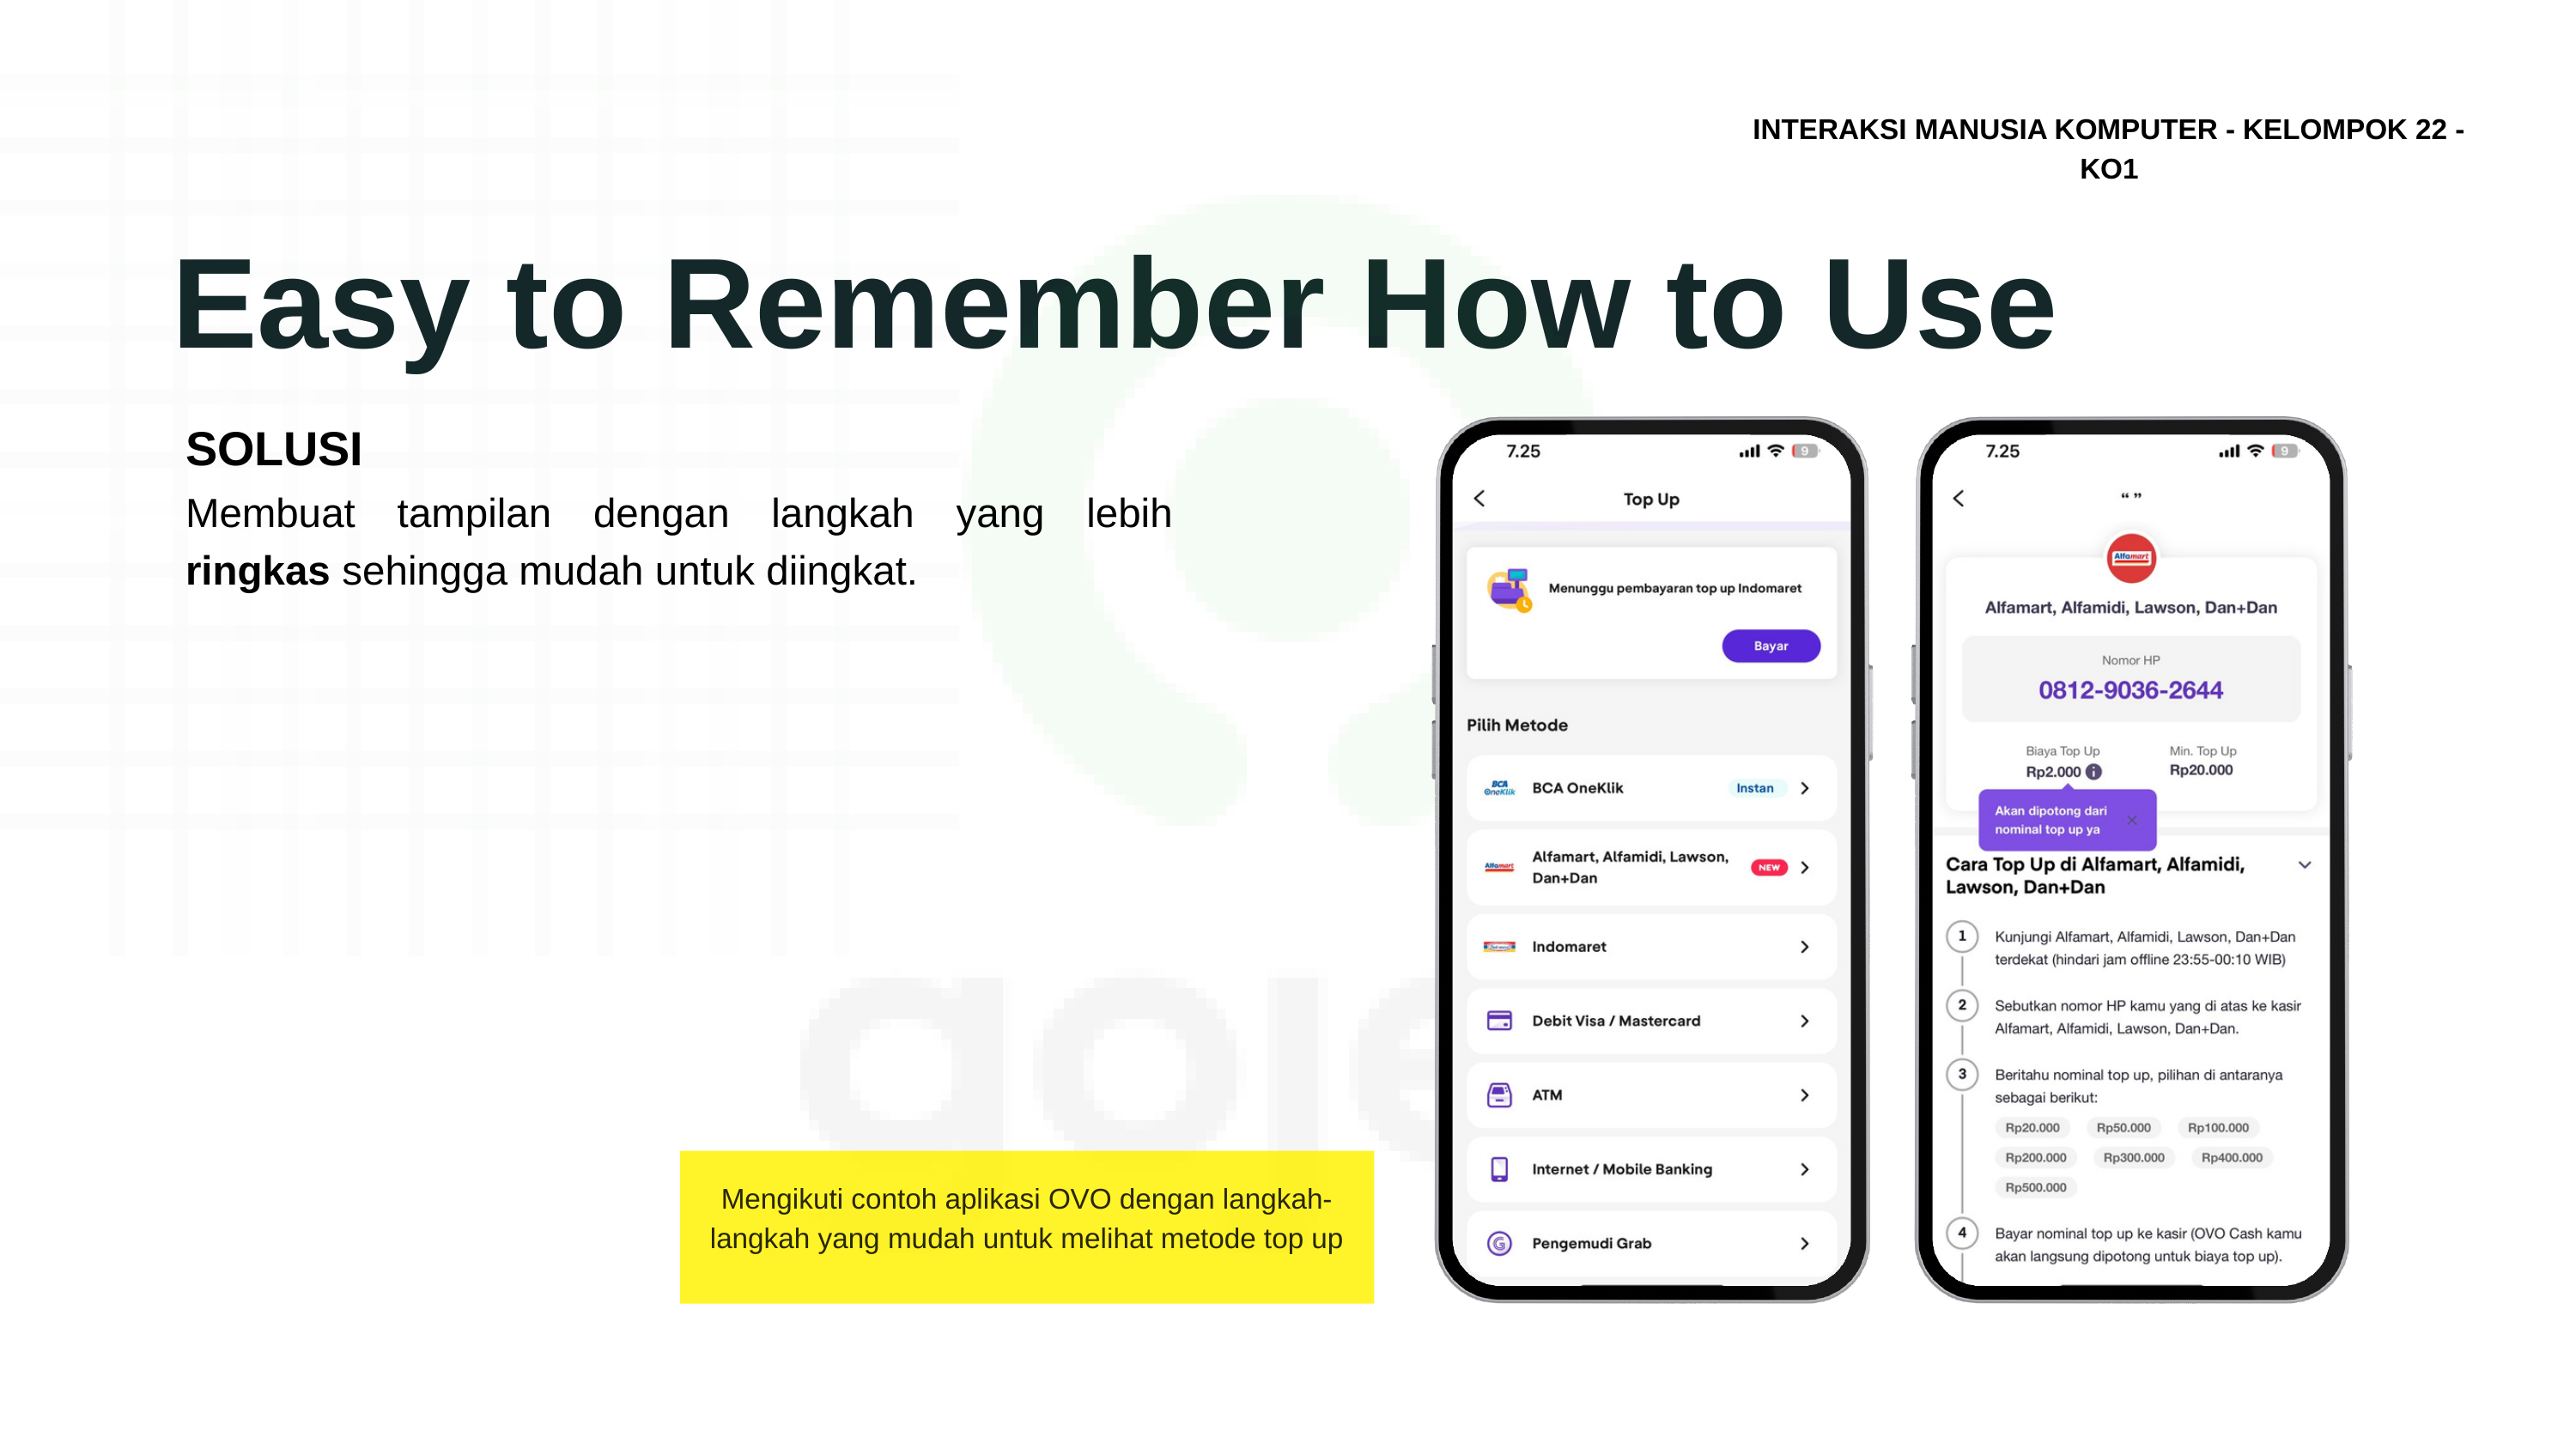

INTERAKSI MANUSIA KOMPUTER - KELOMPOK 22 - KO1
Easy to Remember How to Use

SOLUSI
Membuat tampilan dengan langkah yang lebih ringkas sehingga mudah untuk diingkat.

Mengikuti contoh aplikasi OVO dengan langkah-langkah yang mudah untuk melihat metode top up